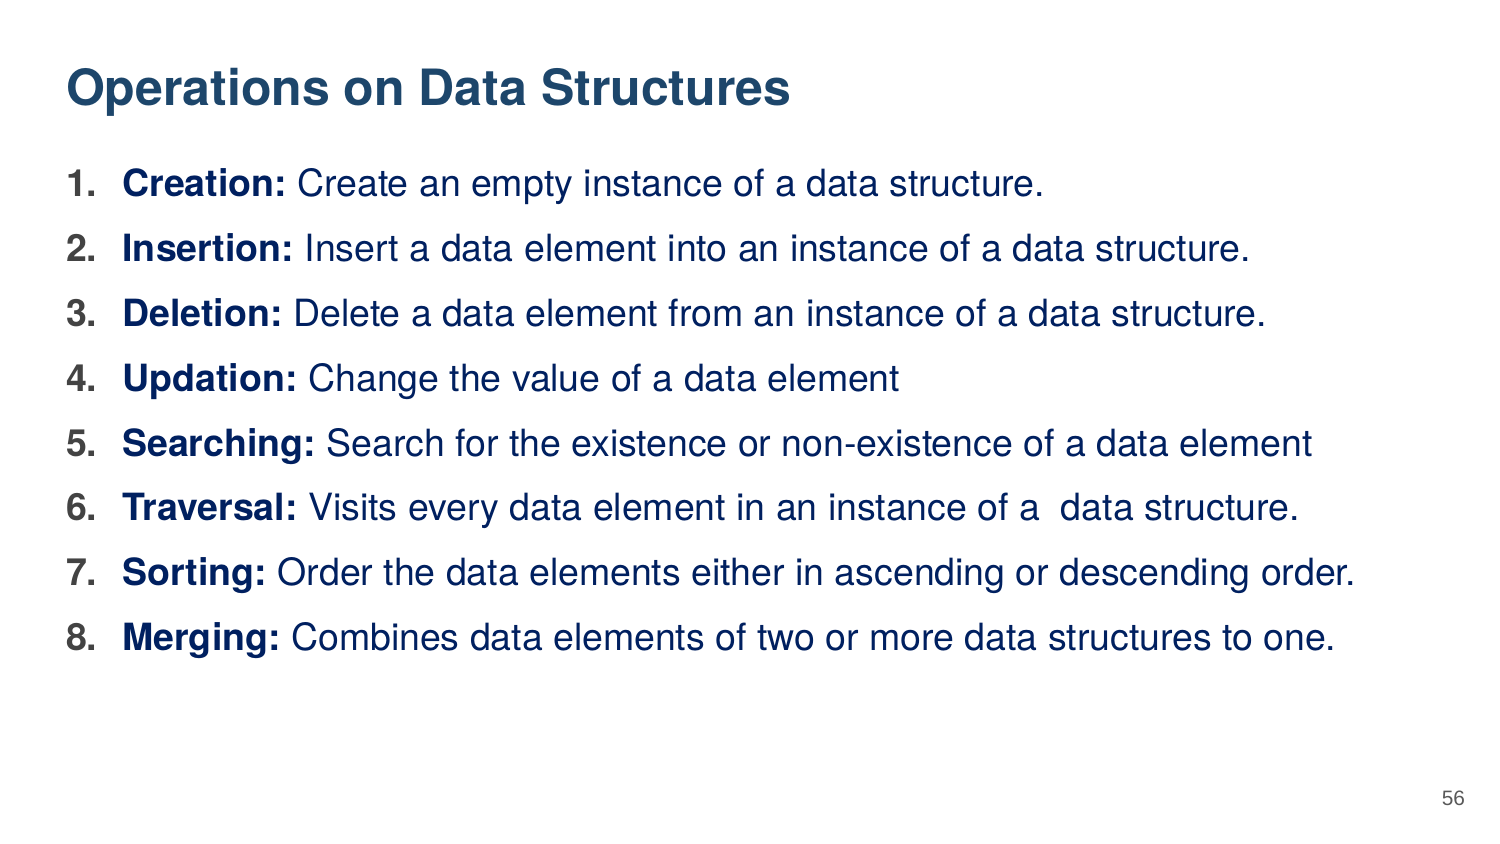

# Operations on Data Structures
Creation: Create an empty instance of a data structure.
Insertion: Insert a data element into an instance of a data structure.
Deletion: Delete a data element from an instance of a data structure.
Updation: Change the value of a data element
Searching: Search for the existence or non-existence of a data element
Traversal: Visits every data element in an instance of a  data structure.
Sorting: Order the data elements either in ascending or descending order.
Merging: Combines data elements of two or more data structures to one.
56